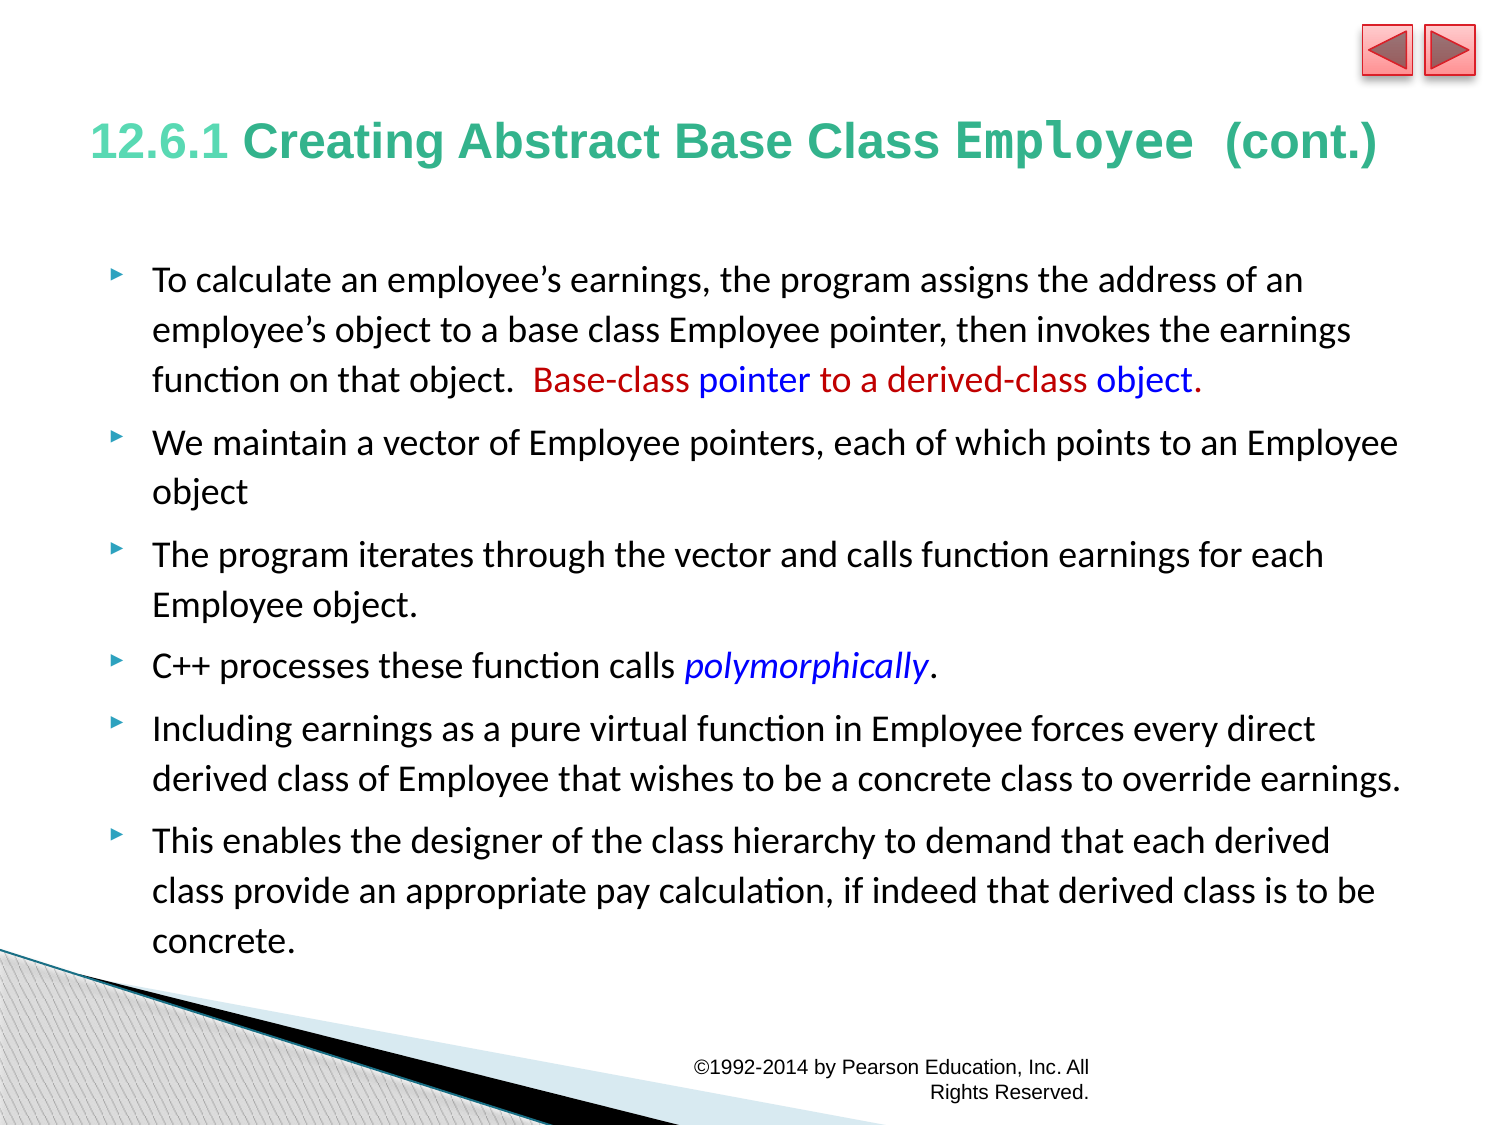

# 12.6.1 Creating Abstract Base Class Employee (cont.)
To calculate an employee’s earnings, the program assigns the address of an employee’s object to a base class Employee pointer, then invokes the earnings function on that object.  Base-class pointer to a derived-class object.
We maintain a vector of Employee pointers, each of which points to an Employee object
The program iterates through the vector and calls function earnings for each Employee object.
C++ processes these function calls polymorphically.
Including earnings as a pure virtual function in Employee forces every direct derived class of Employee that wishes to be a concrete class to override earnings.
This enables the designer of the class hierarchy to demand that each derived class provide an appropriate pay calculation, if indeed that derived class is to be concrete.
©1992-2014 by Pearson Education, Inc. All Rights Reserved.